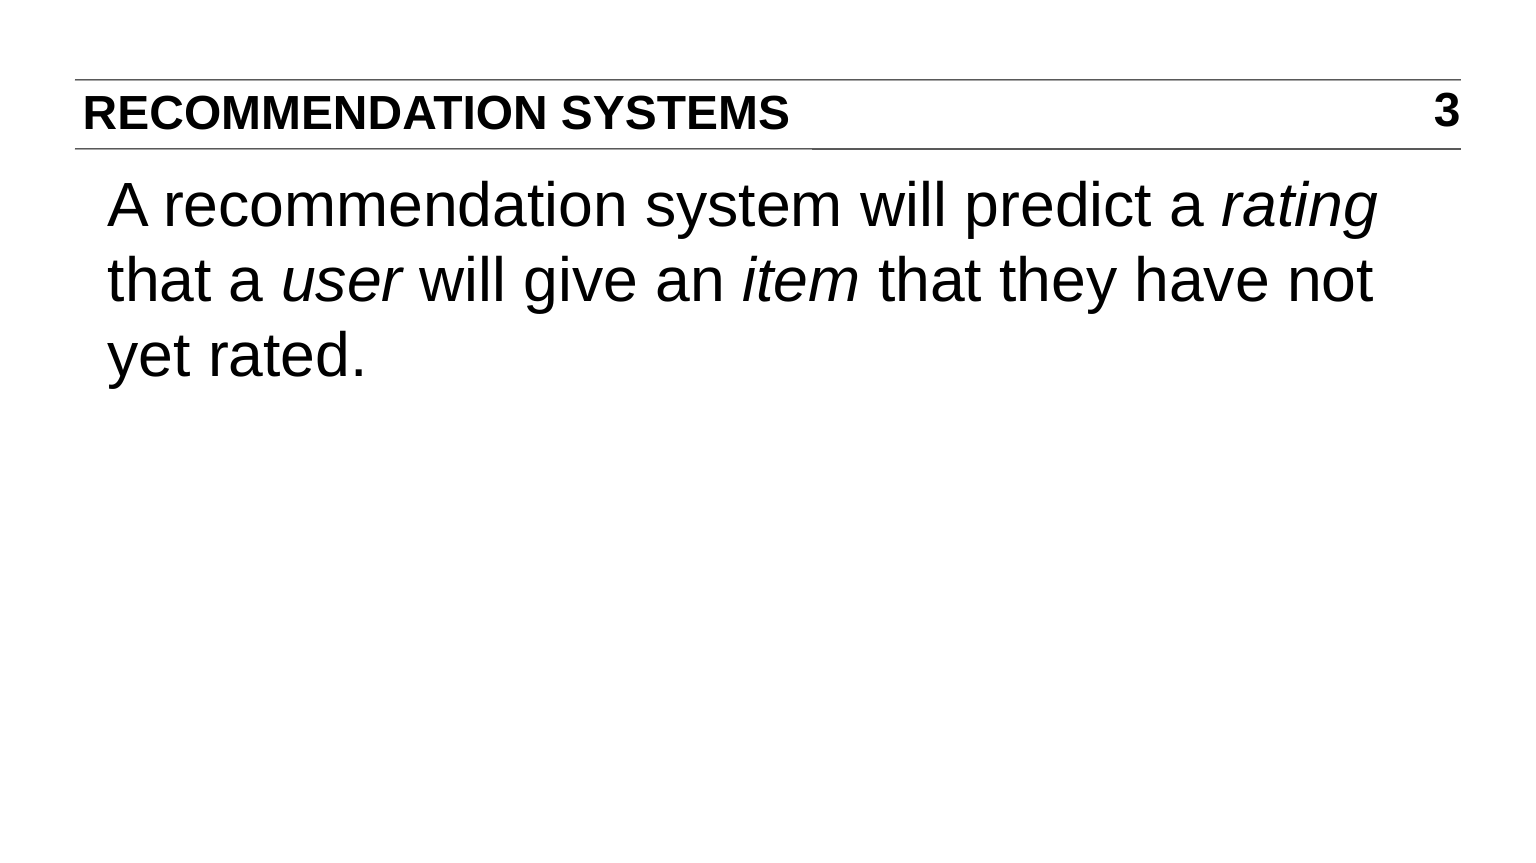

Recommendation systems
3
A recommendation system will predict a rating that a user will give an item that they have not yet rated.